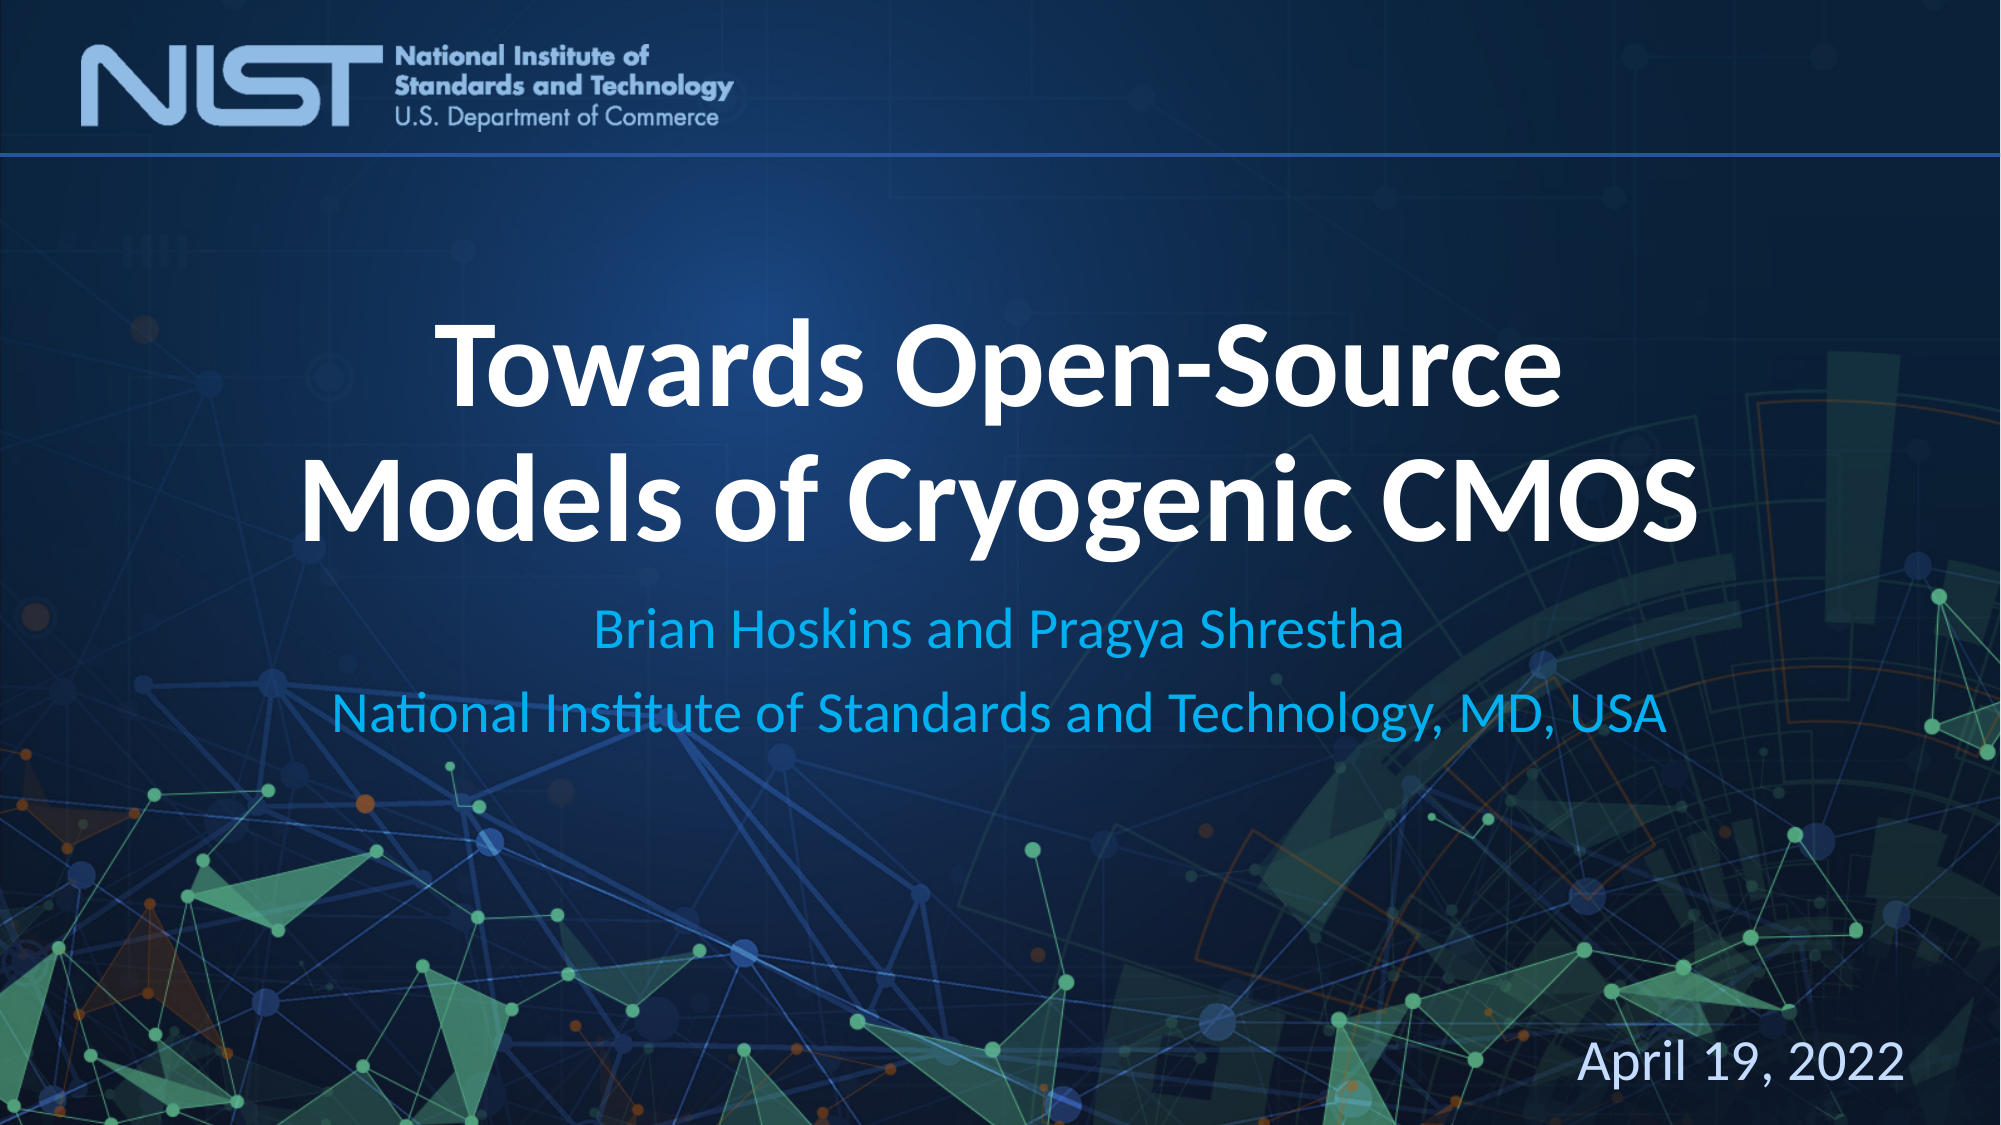

Towards Open-Source Models of Cryogenic CMOS
Brian Hoskins and Pragya Shrestha
National Institute of Standards and Technology, MD, USA
April 19, 2022